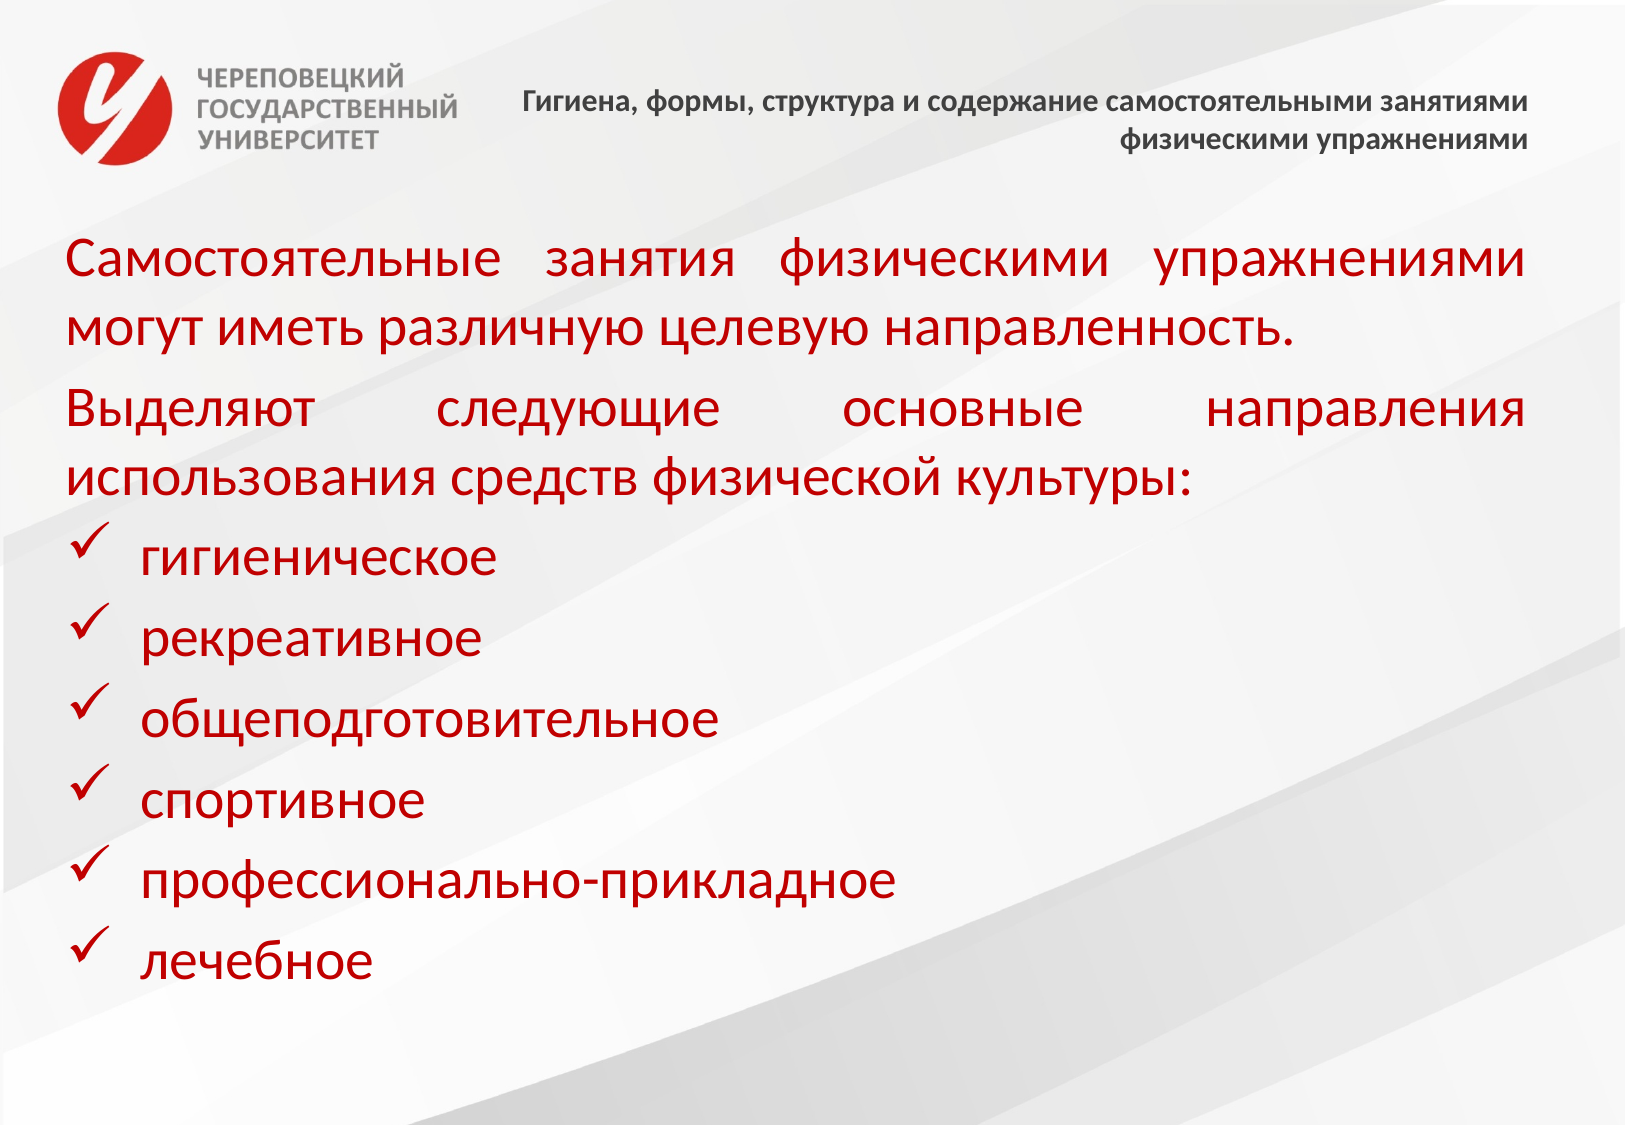

# Гигиена, формы, структура и содержание самостоятельными занятиями физическими упражнениями
Самостоятельные занятия физическими упражнениями могут иметь различную целевую направленность.
Выделяют следующие основные направления использования средств физической культуры:
гигиеническое
рекреативное
общеподготовительное
спортивное
профессионально-прикладное
лечебное